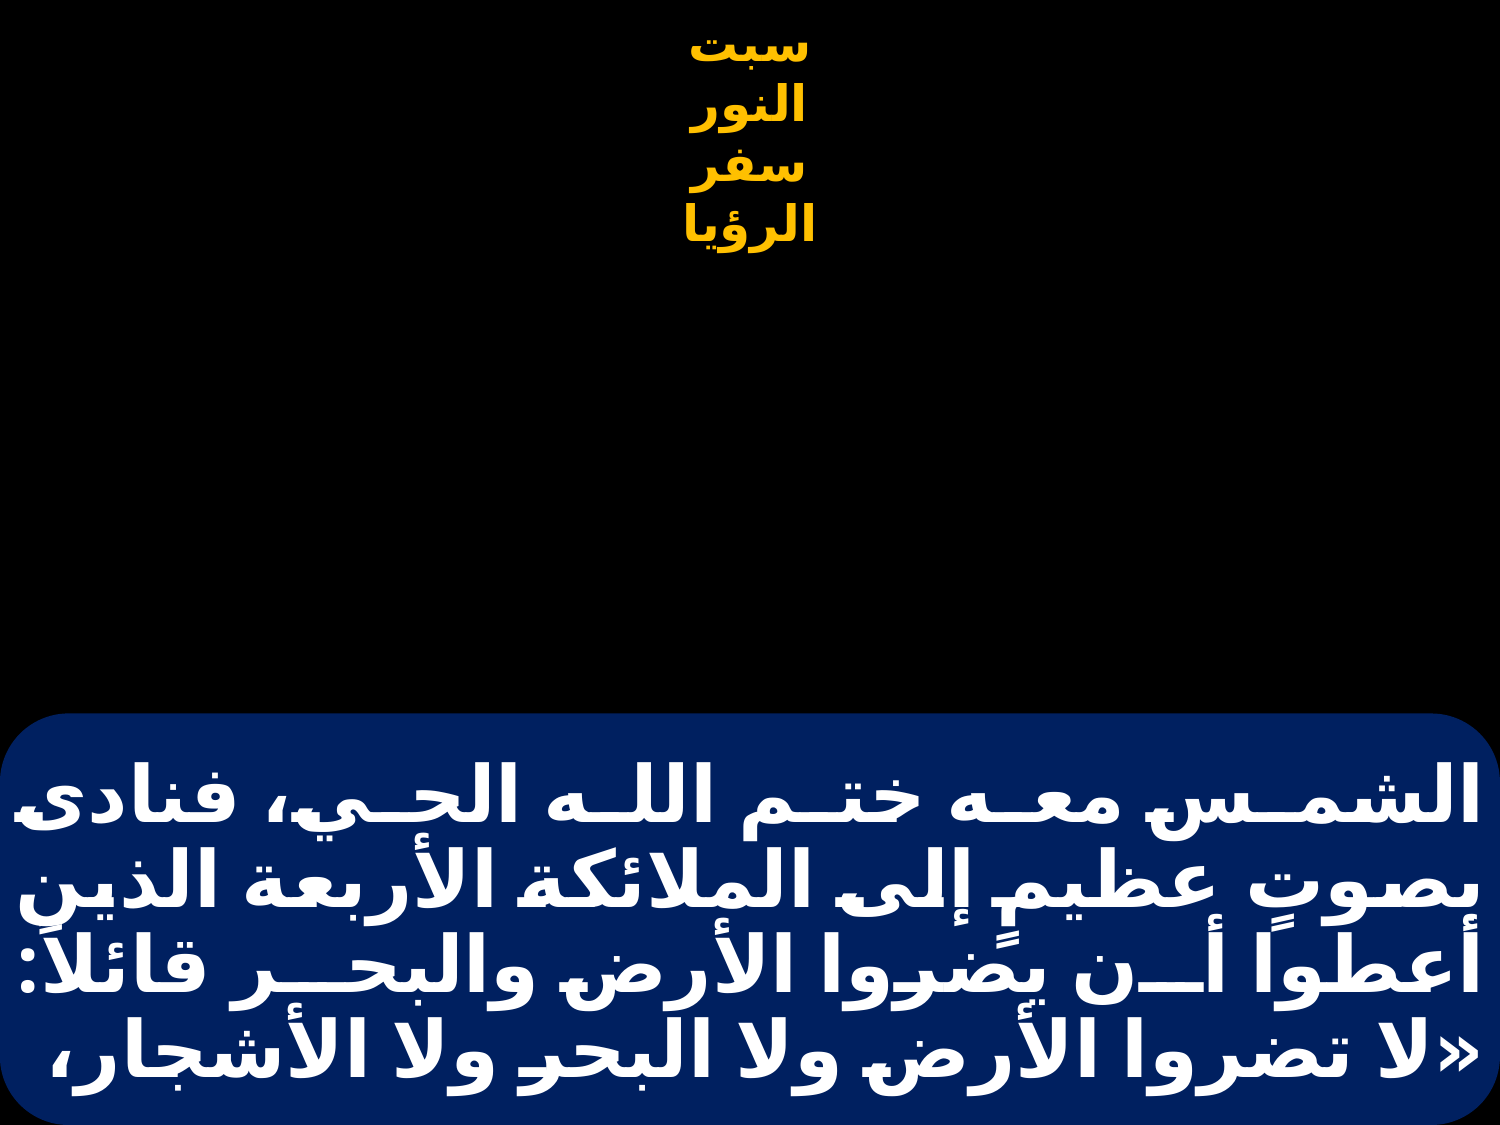

# الشمس معه ختم الله الحي، فنادى بصوتٍ عظيمٍ إلى الملائكة الأربعة الذين أعطوا أن يضروا الأرض والبحر قائلاً: «لا تضروا الأرض ولا البحر ولا الأشجار،